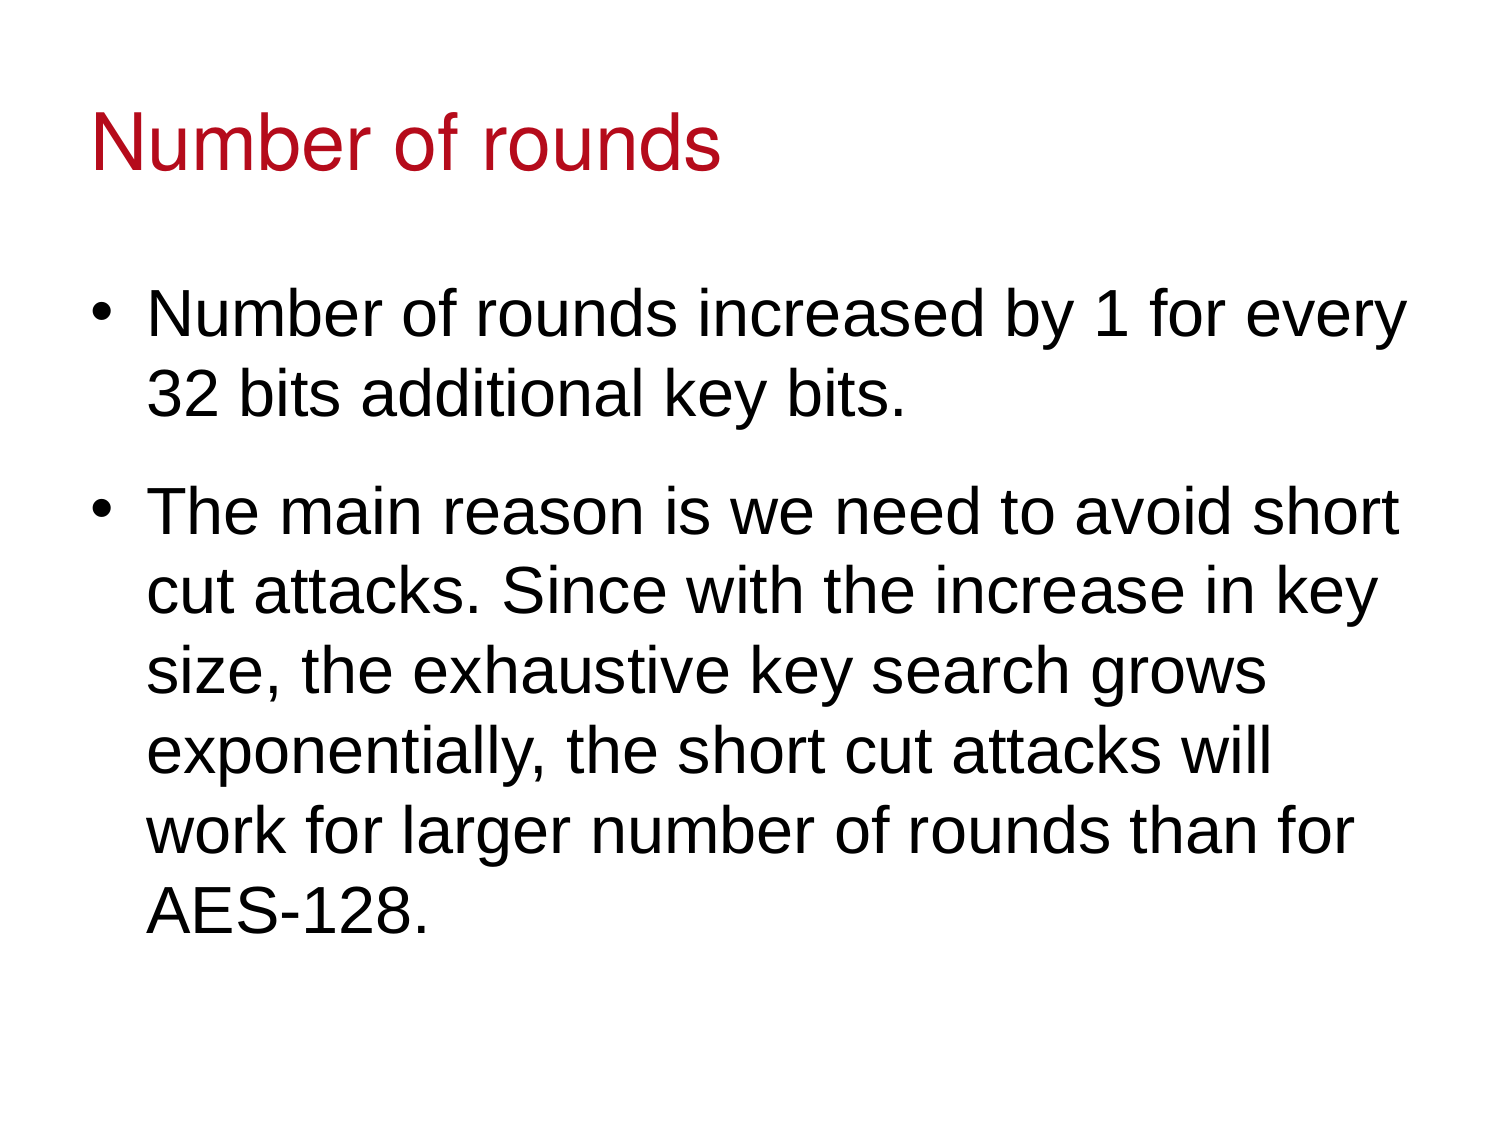

# Number of rounds
Number of rounds increased by 1 for every 32 bits additional key bits.
The main reason is we need to avoid short cut attacks. Since with the increase in key size, the exhaustive key search grows exponentially, the short cut attacks will work for larger number of rounds than for AES-128.